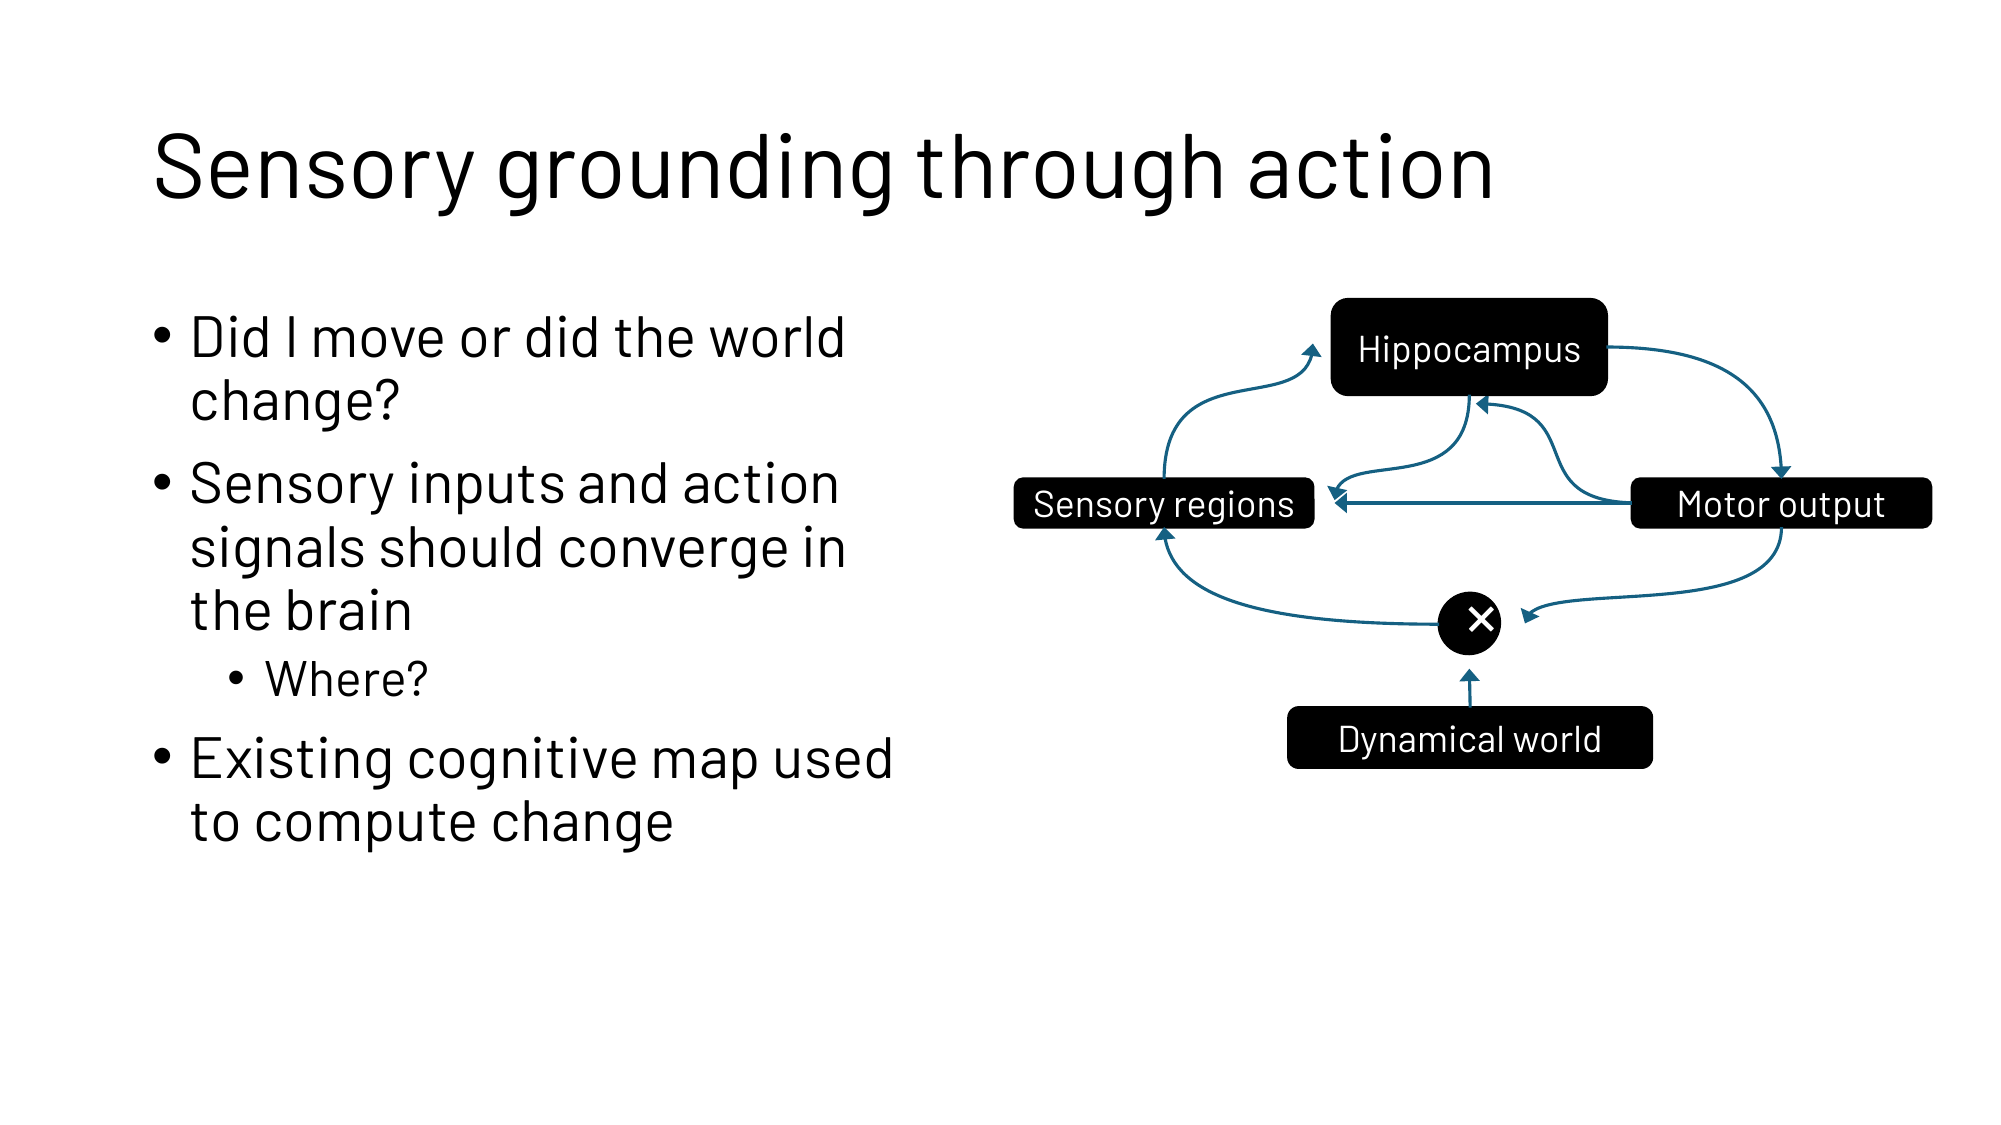

# Sensory grounding through action
Did I move or did the world change?
Sensory inputs and action signals should converge in the brain
Where?
Existing cognitive map used to compute change

Hippocampus
Motor output
Sensory regions
+
Dynamical world